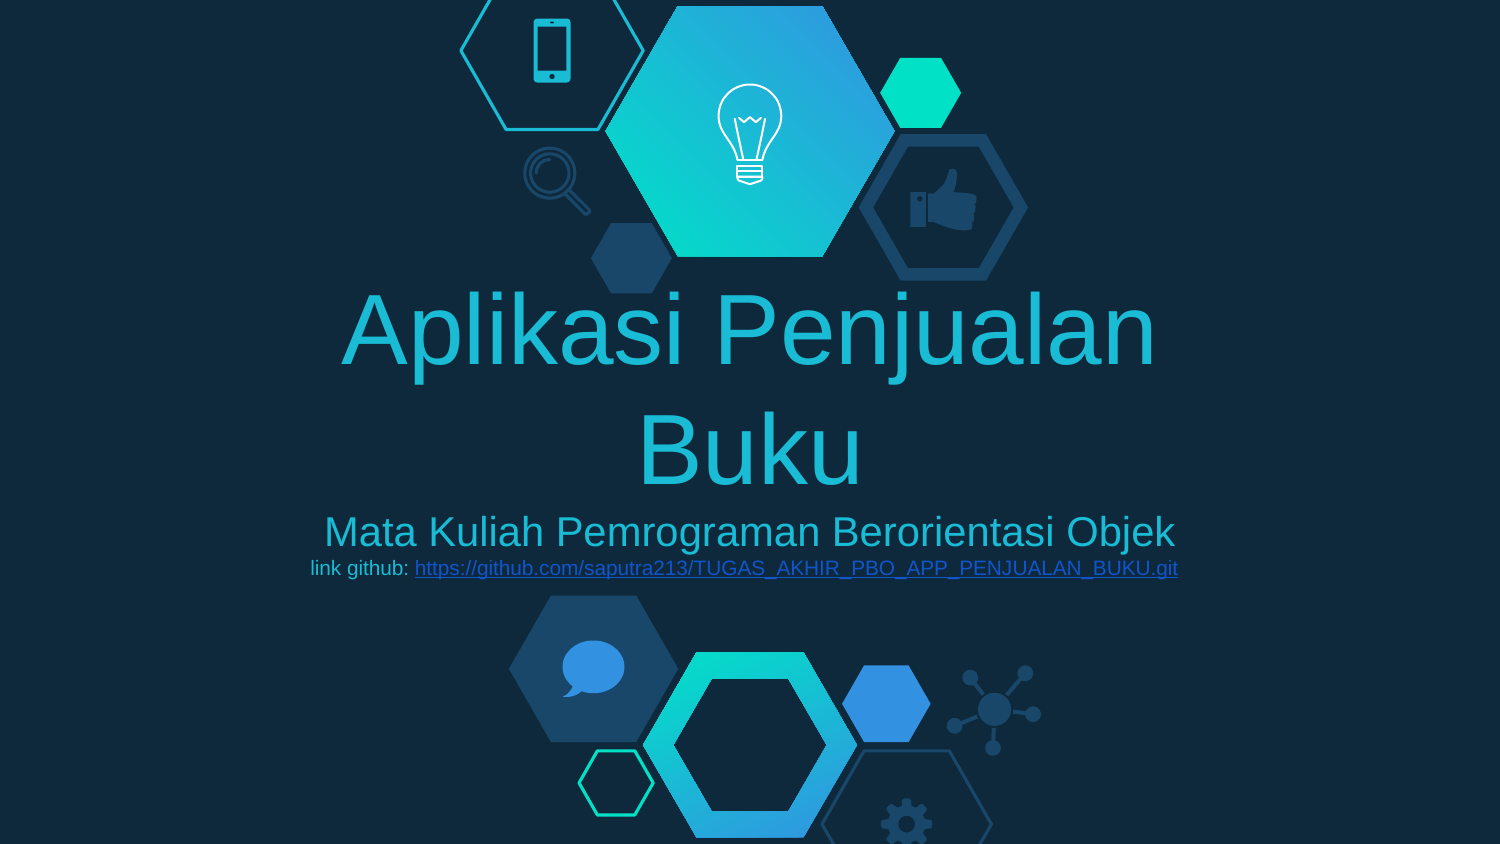

# Aplikasi Penjualan Buku Mata Kuliah Pemrograman Berorientasi Objek link github: https://github.com/saputra213/TUGAS_AKHIR_PBO_APP_PENJUALAN_BUKU.git